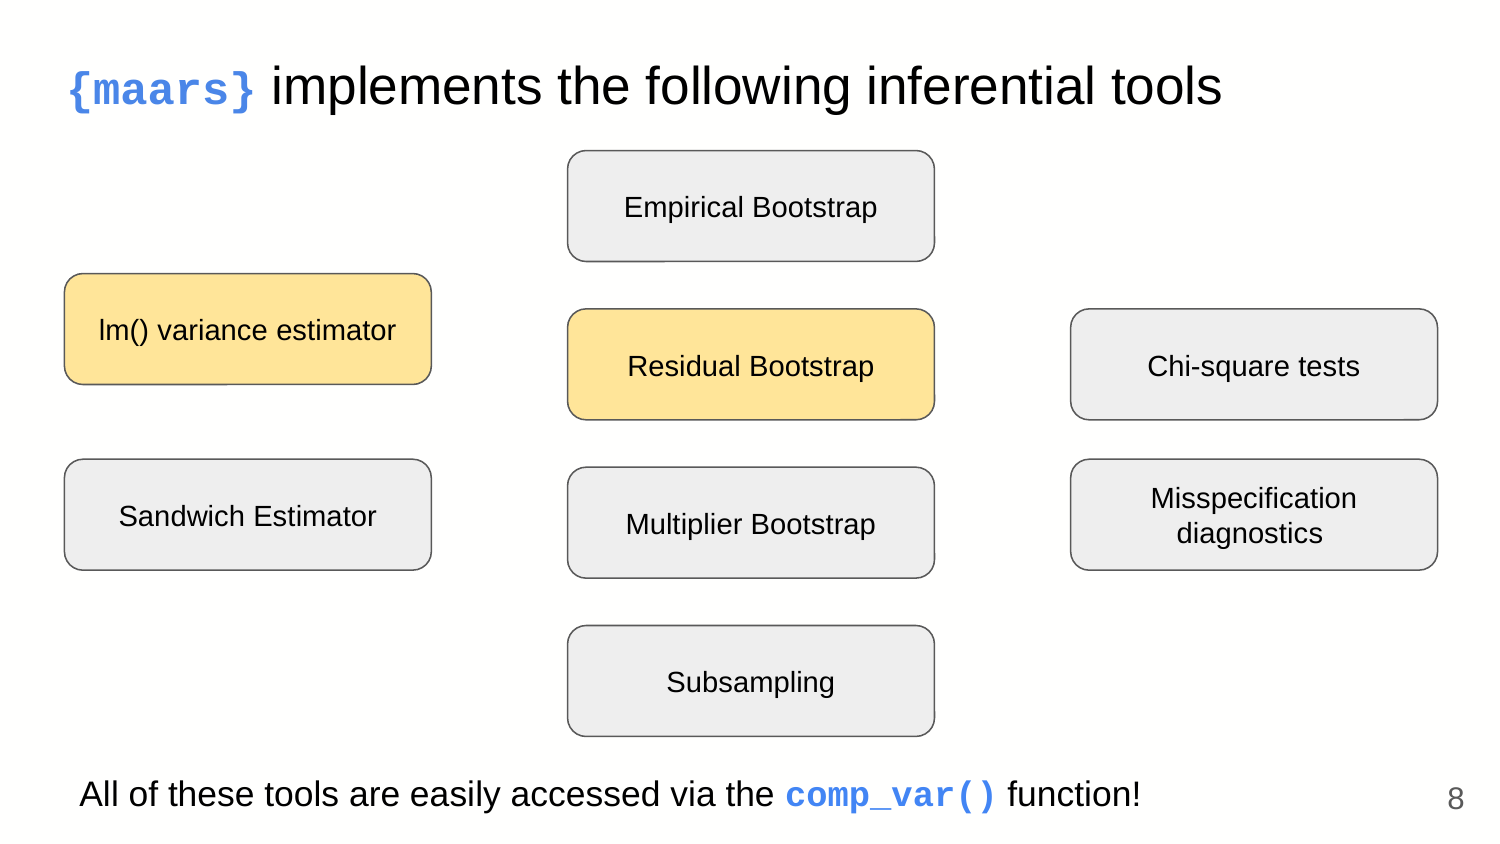

# {maars} implements the following inferential tools
Empirical Bootstrap
Residual Bootstrap
Multiplier Bootstrap
Subsampling
lm() variance estimator
Sandwich Estimator
Chi-square tests
Misspecification diagnostics
All of these tools are easily accessed via the comp_var() function!
8